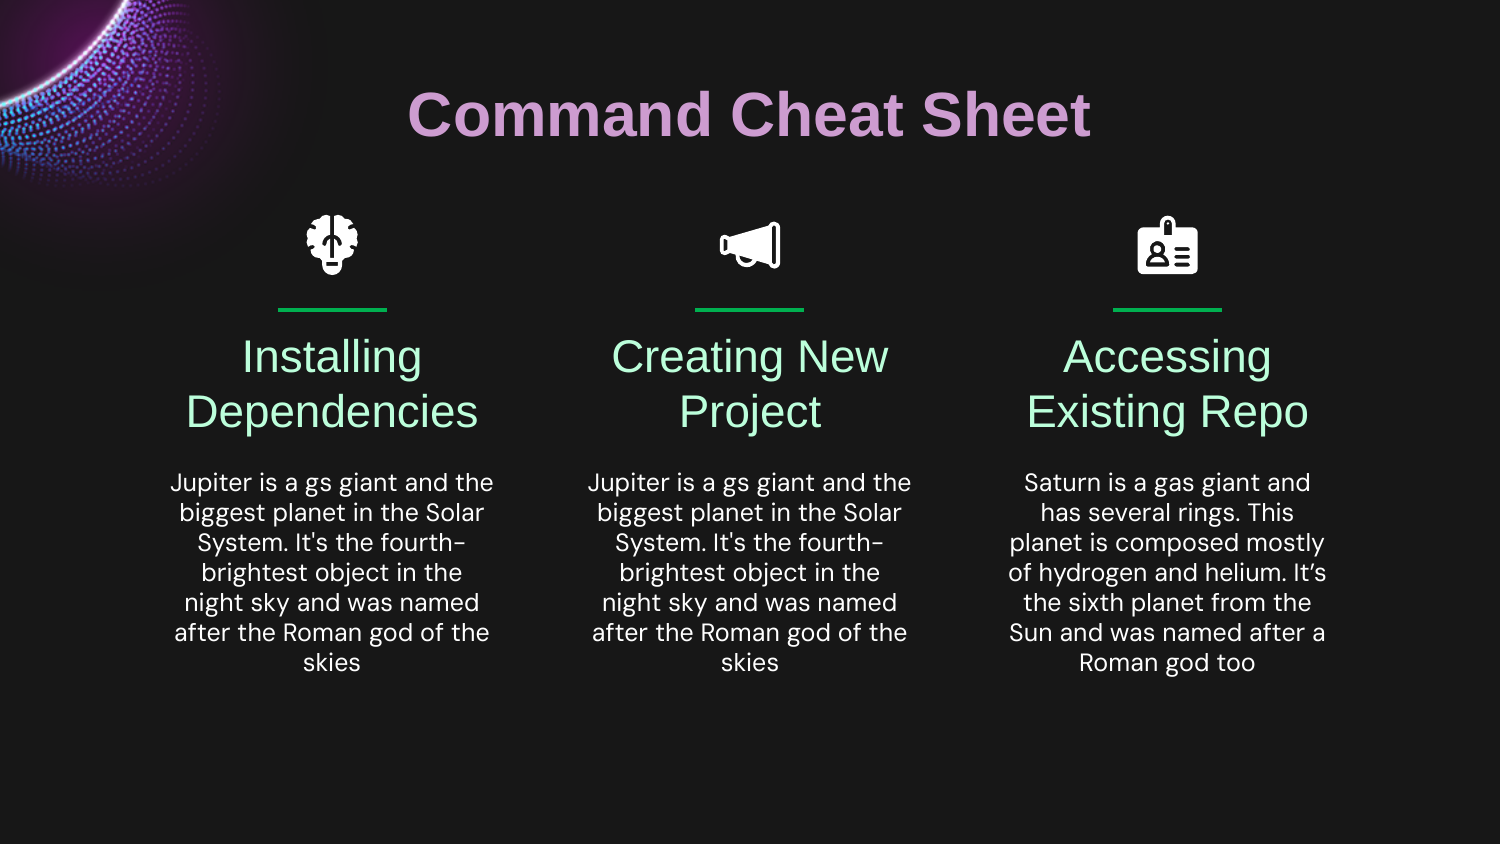

# Command Cheat Sheet

Installing Dependencies
Creating New Project
Accessing Existing Repo
Jupiter is a gs giant and the biggest planet in the Solar System. It's the fourth-brightest object in the night sky and was named after the Roman god of the skies
Jupiter is a gs giant and the biggest planet in the Solar System. It's the fourth-brightest object in the night sky and was named after the Roman god of the skies
Saturn is a gas giant and has several rings. This planet is composed mostly of hydrogen and helium. It’s the sixth planet from the Sun and was named after a Roman god too